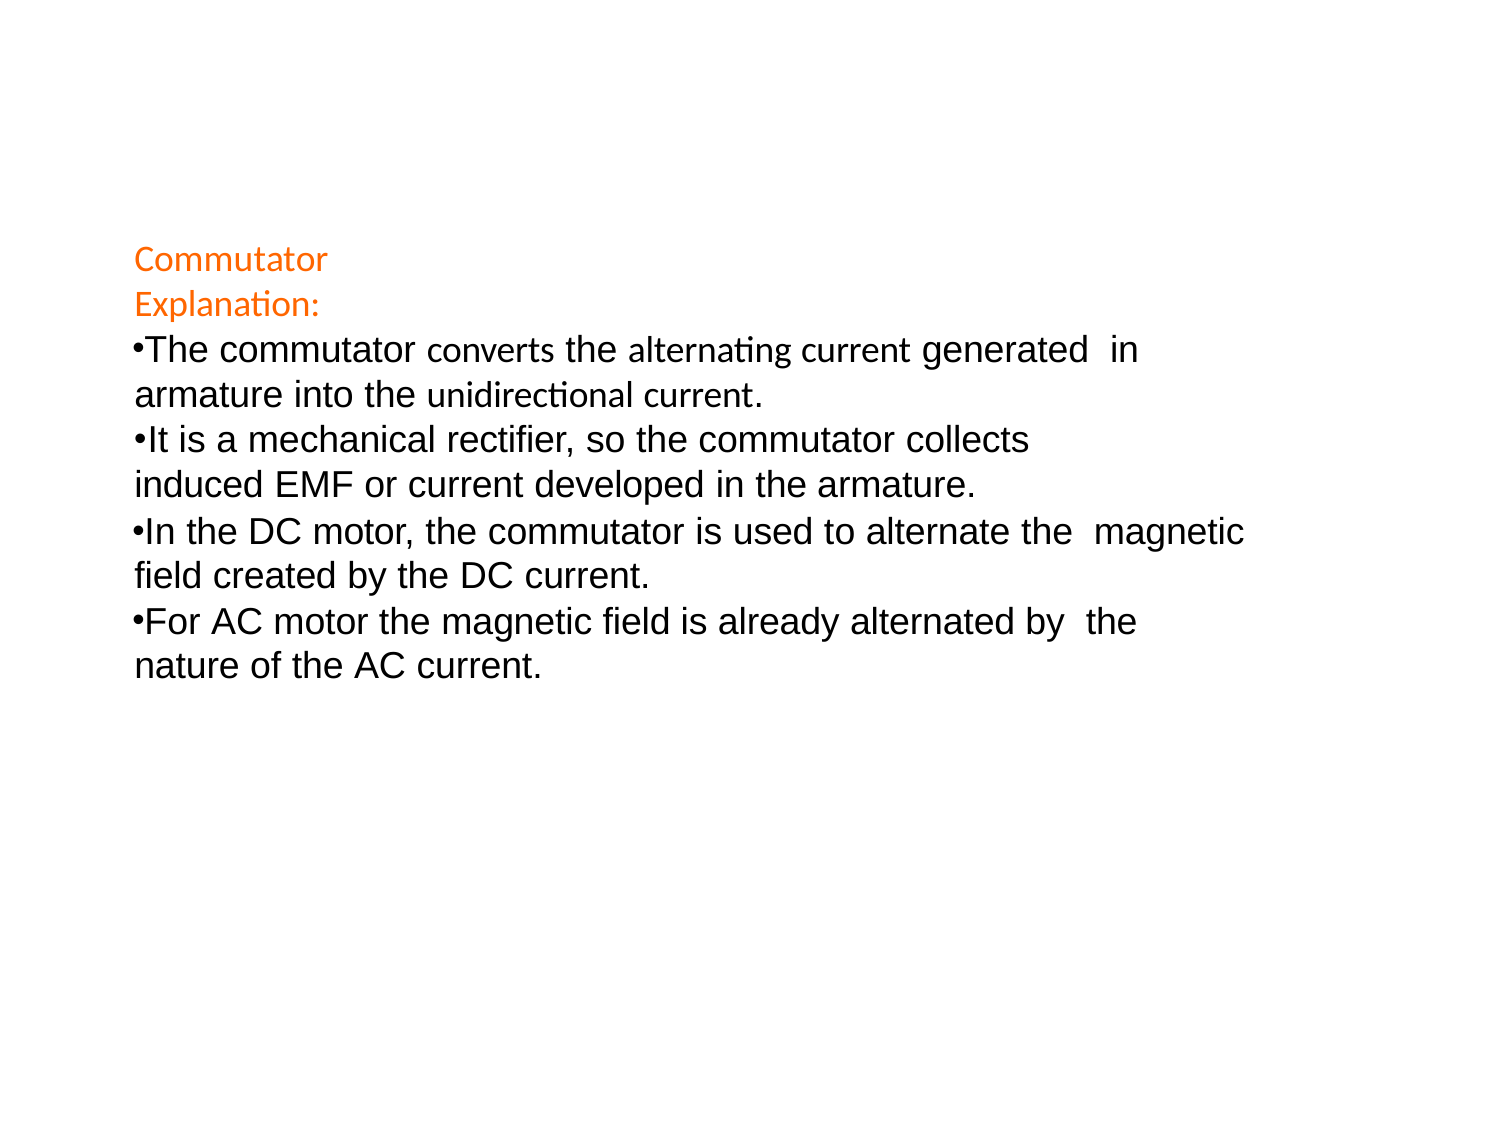

Commutator  Explanation:
The commutator converts the alternating current generated  in armature into the unidirectional current.
It is a mechanical rectifier, so the commutator collects
induced EMF or current developed in the armature.
In the DC motor, the commutator is used to alternate the  magnetic field created by the DC current.
For AC motor the magnetic field is already alternated by  the nature of the AC current.